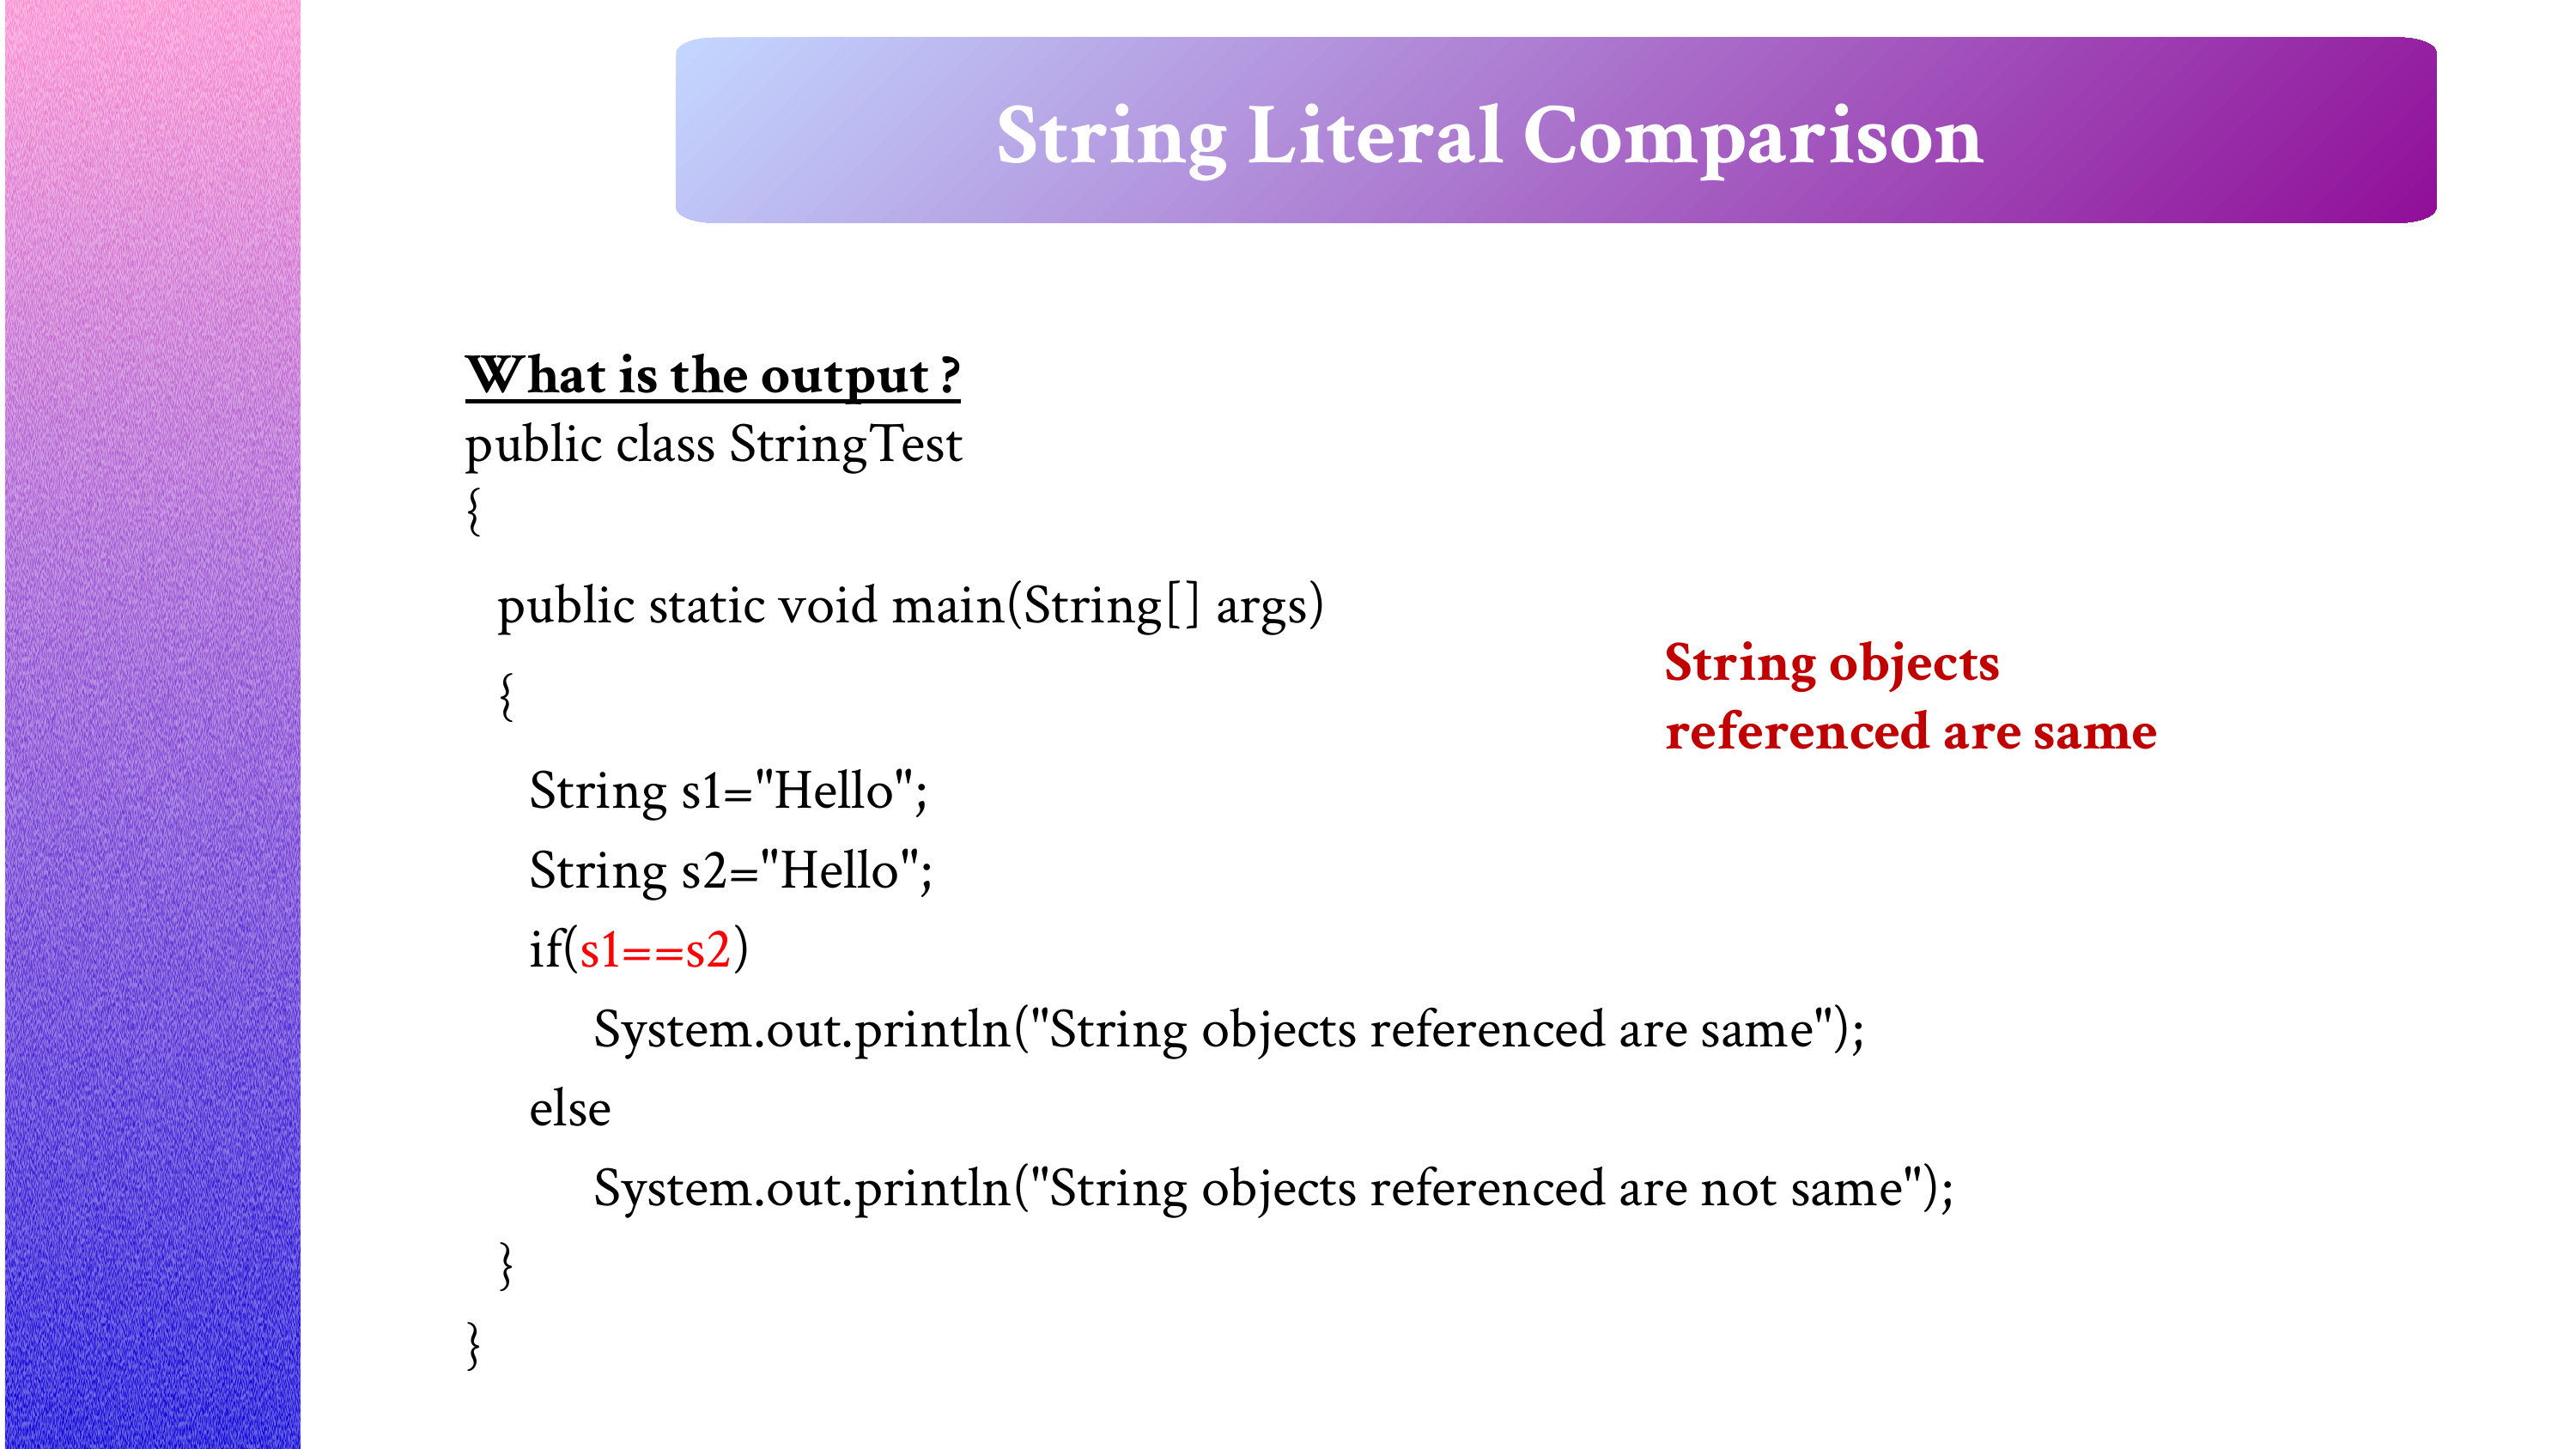

String Literal Comparison
What is the output ?
public class StringTest
{
public static void main(String[] args)
{
	String s1="Hello";
String s2="Hello";
if(s1==s2)
System.out.println("String objects referenced are same");
else
System.out.println("String objects referenced are not same");
}
}

String objects referenced are same